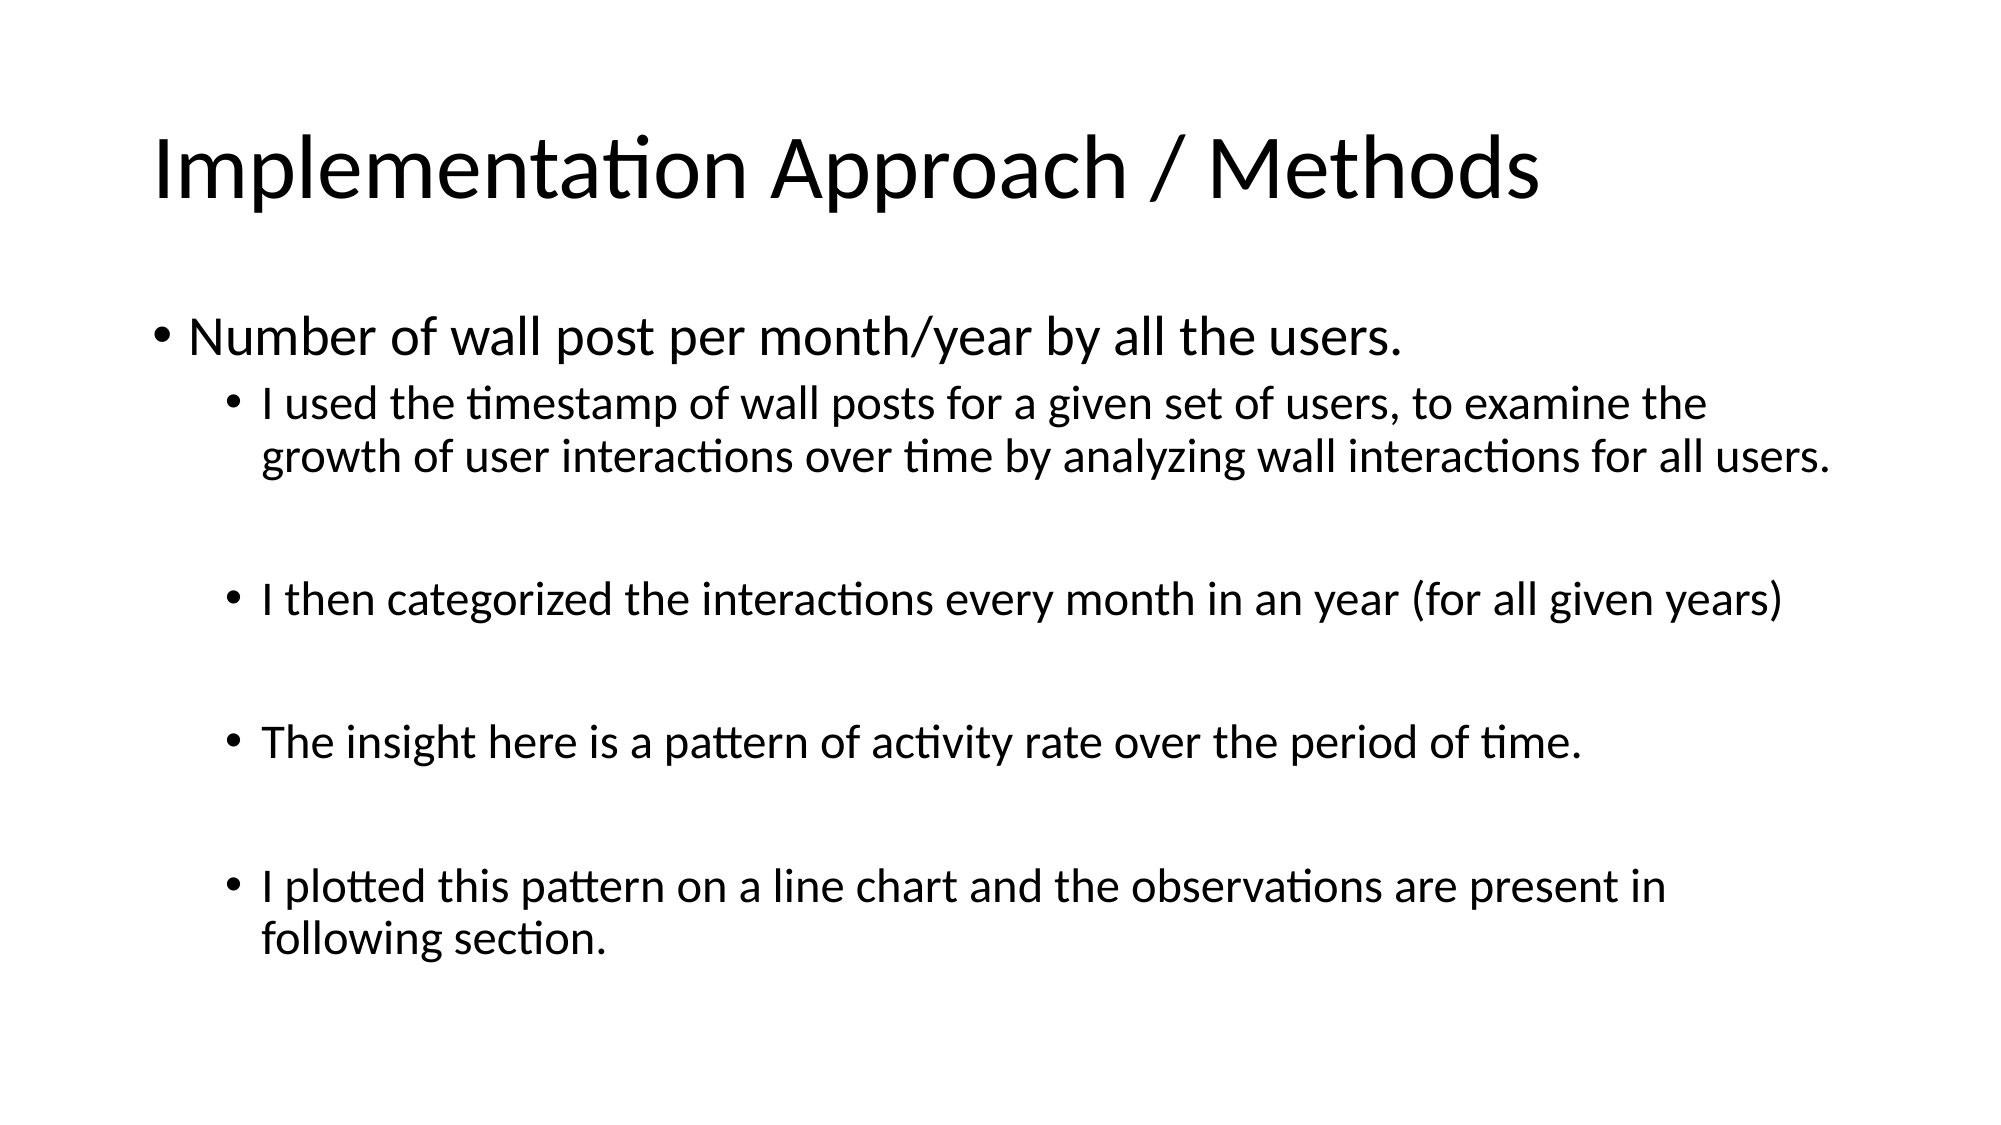

# Implementation Approach / Methods
Number of wall post per month/year by all the users.
I used the timestamp of wall posts for a given set of users, to examine the growth of user interactions over time by analyzing wall interactions for all users.

I then categorized the interactions every month in an year (for all given years)

The insight here is a pattern of activity rate over the period of time.

I plotted this pattern on a line chart and the observations are present in following section.